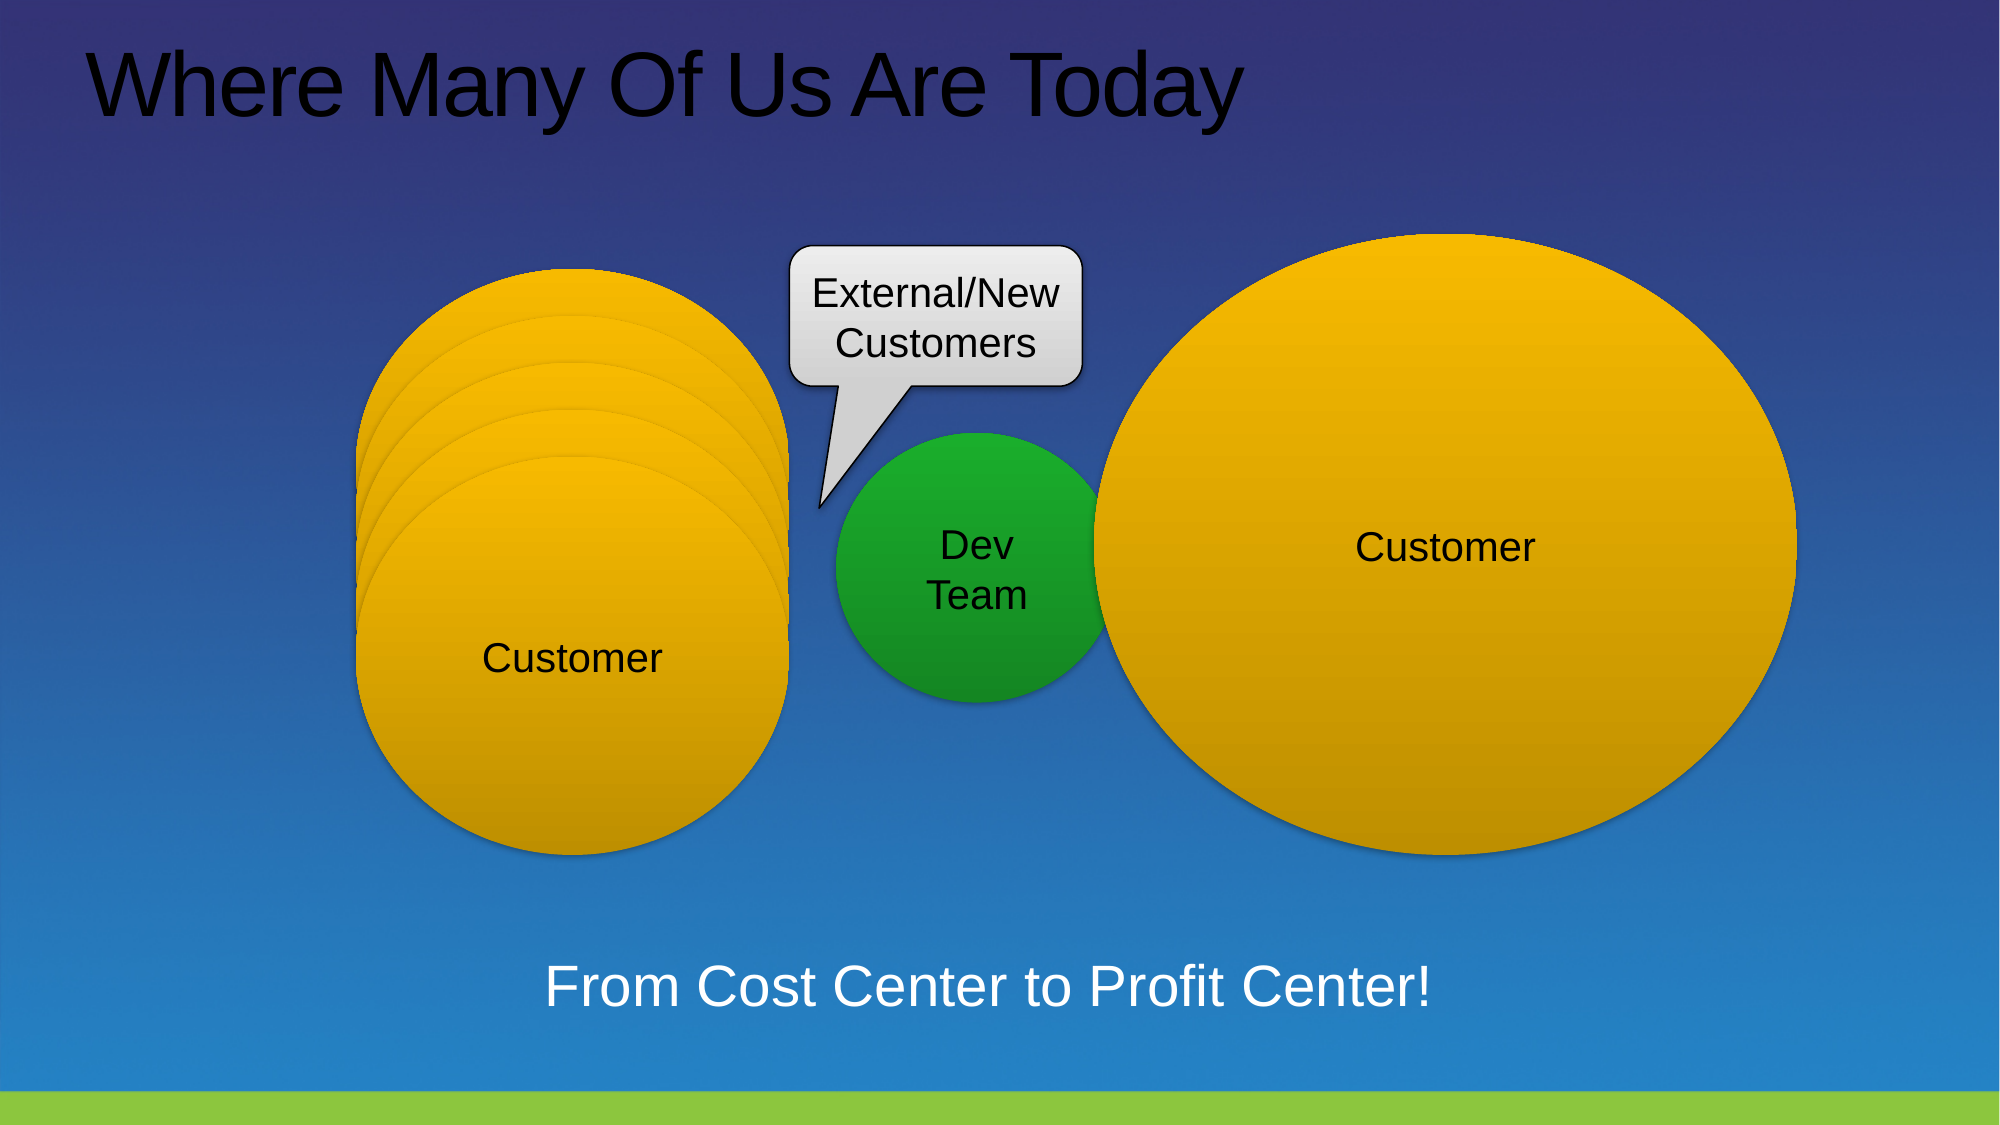

# Where Many Of Us Are Today
Customer
External/New Customers
Kunde
Kunde
Kunde
Kunde
Dev Team
Customer
From Cost Center to Profit Center!